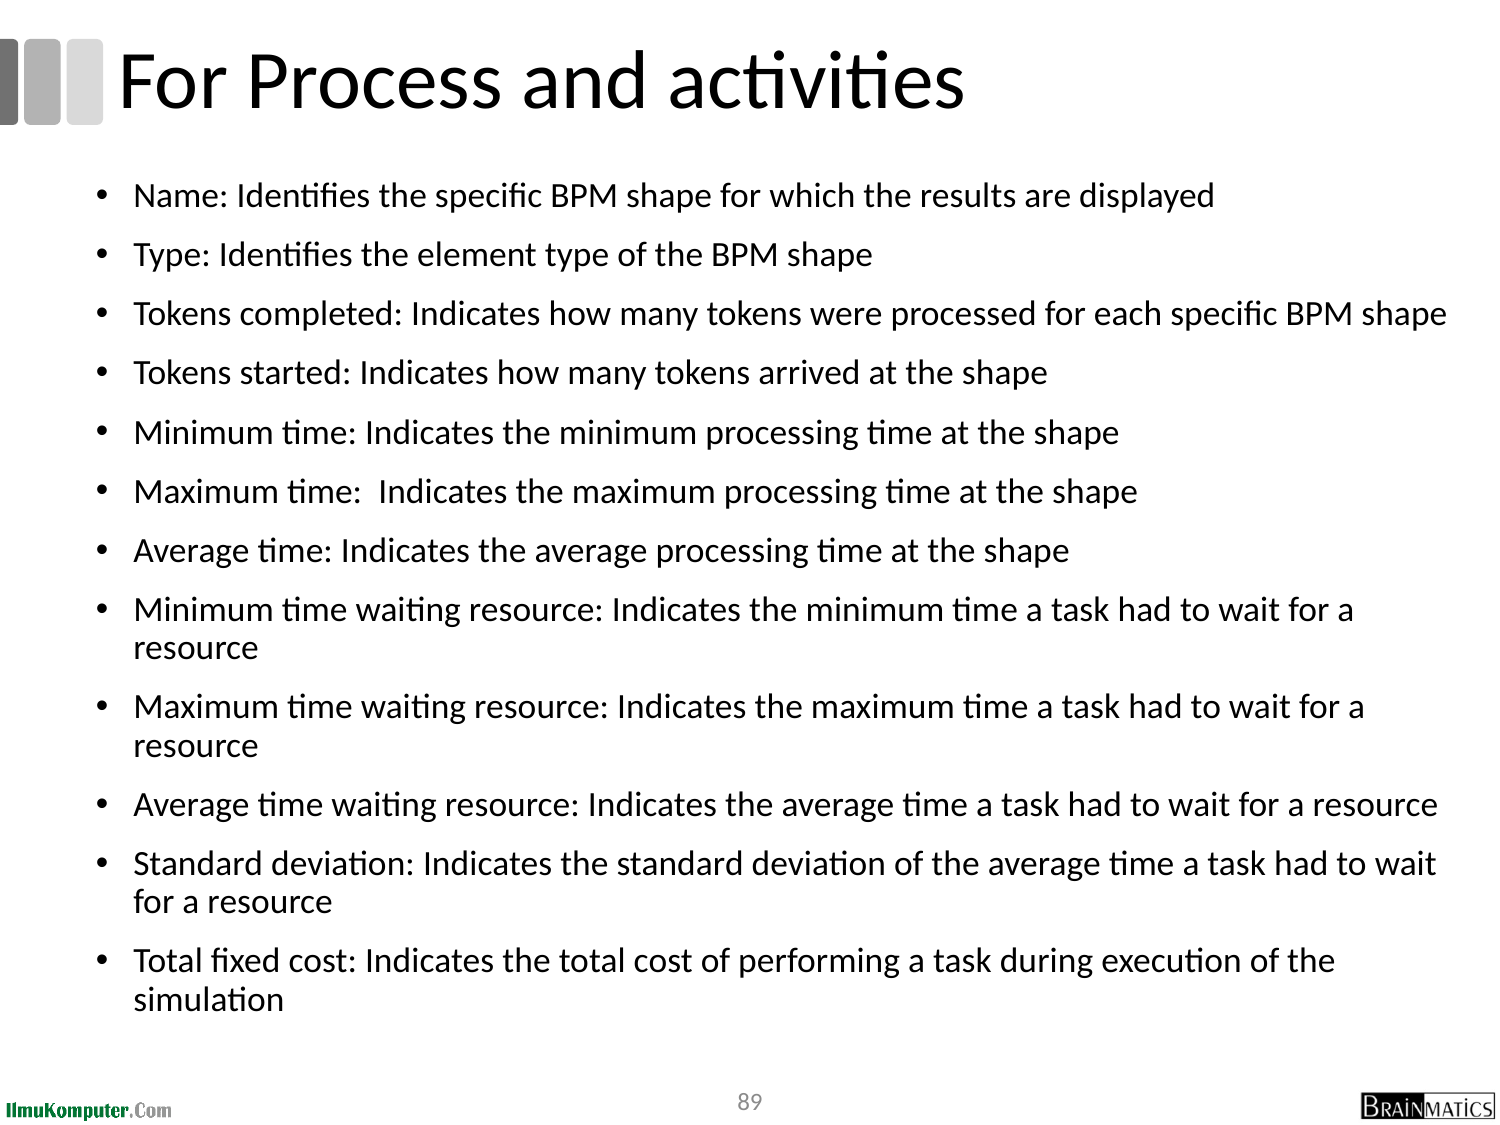

# For Process and activities
Name: Identifies the specific BPM shape for which the results are displayed
Type: Identifies the element type of the BPM shape
Tokens completed: Indicates how many tokens were processed for each specific BPM shape
Tokens started: Indicates how many tokens arrived at the shape
Minimum time: Indicates the minimum processing time at the shape
Maximum time:  Indicates the maximum processing time at the shape
Average time: Indicates the average processing time at the shape
Minimum time waiting resource: Indicates the minimum time a task had to wait for a resource
Maximum time waiting resource: Indicates the maximum time a task had to wait for a resource
Average time waiting resource: Indicates the average time a task had to wait for a resource
Standard deviation: Indicates the standard deviation of the average time a task had to wait for a resource
Total fixed cost: Indicates the total cost of performing a task during execution of the simulation
89